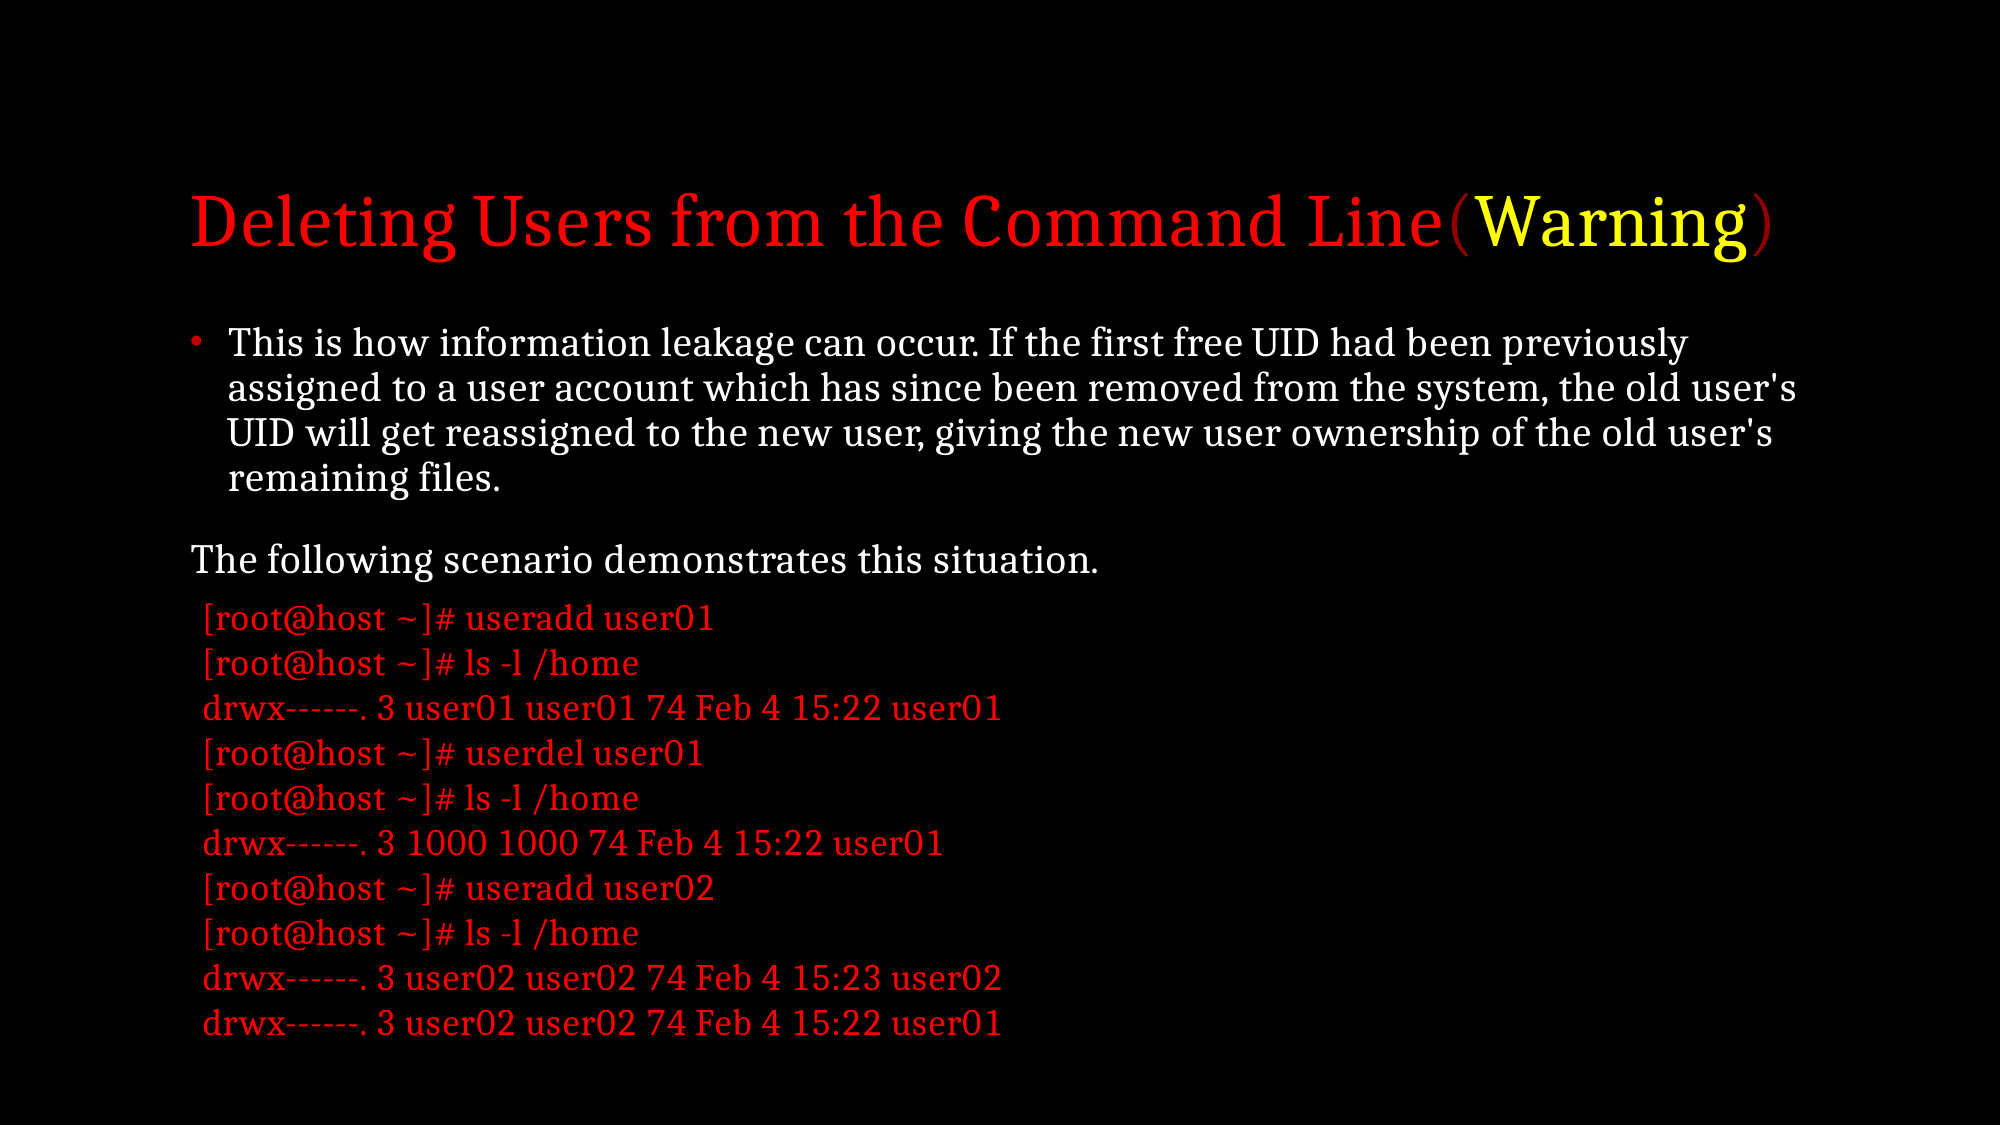

# Deleting Users from the Command Line(Warning)
This is how information leakage can occur. If the first free UID had been previously assigned to a user account which has since been removed from the system, the old user's UID will get reassigned to the new user, giving the new user ownership of the old user's remaining files.
The following scenario demonstrates this situation.
[root@host ~]# useradd user01
[root@host ~]# ls -l /home
drwx------. 3 user01 user01 74 Feb 4 15:22 user01
[root@host ~]# userdel user01
[root@host ~]# ls -l /home
drwx------. 3 1000 1000 74 Feb 4 15:22 user01
[root@host ~]# useradd user02
[root@host ~]# ls -l /home
drwx------. 3 user02 user02 74 Feb 4 15:23 user02
drwx------. 3 user02 user02 74 Feb 4 15:22 user01